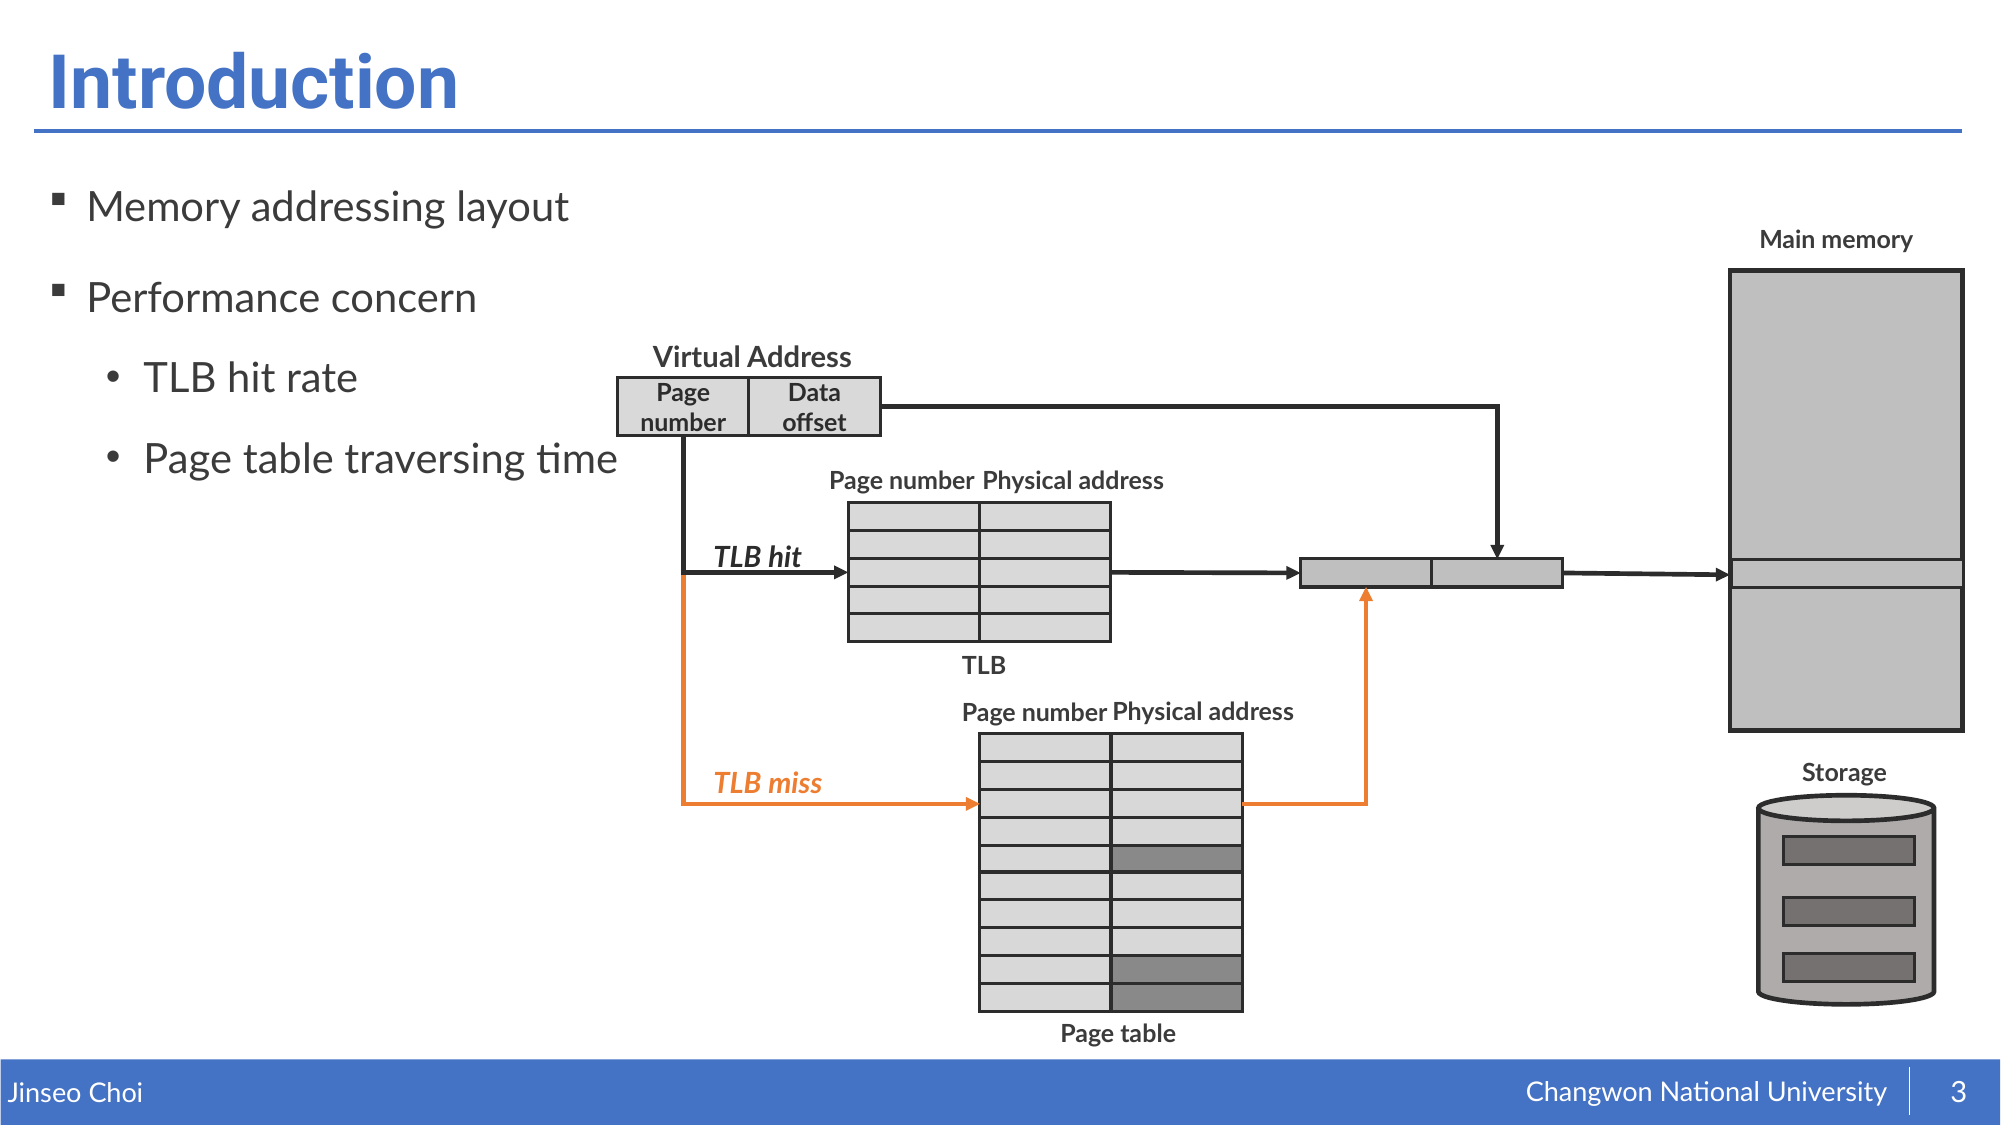

# Introduction
Memory addressing layout
Performance concern
TLB hit rate
Page table traversing time

Main memory

Virtual Address
Page number
Data offset
Physical address
Page number

TLB
Physical address
Page number

TLB miss

Page table
TLB hit
Storage
3